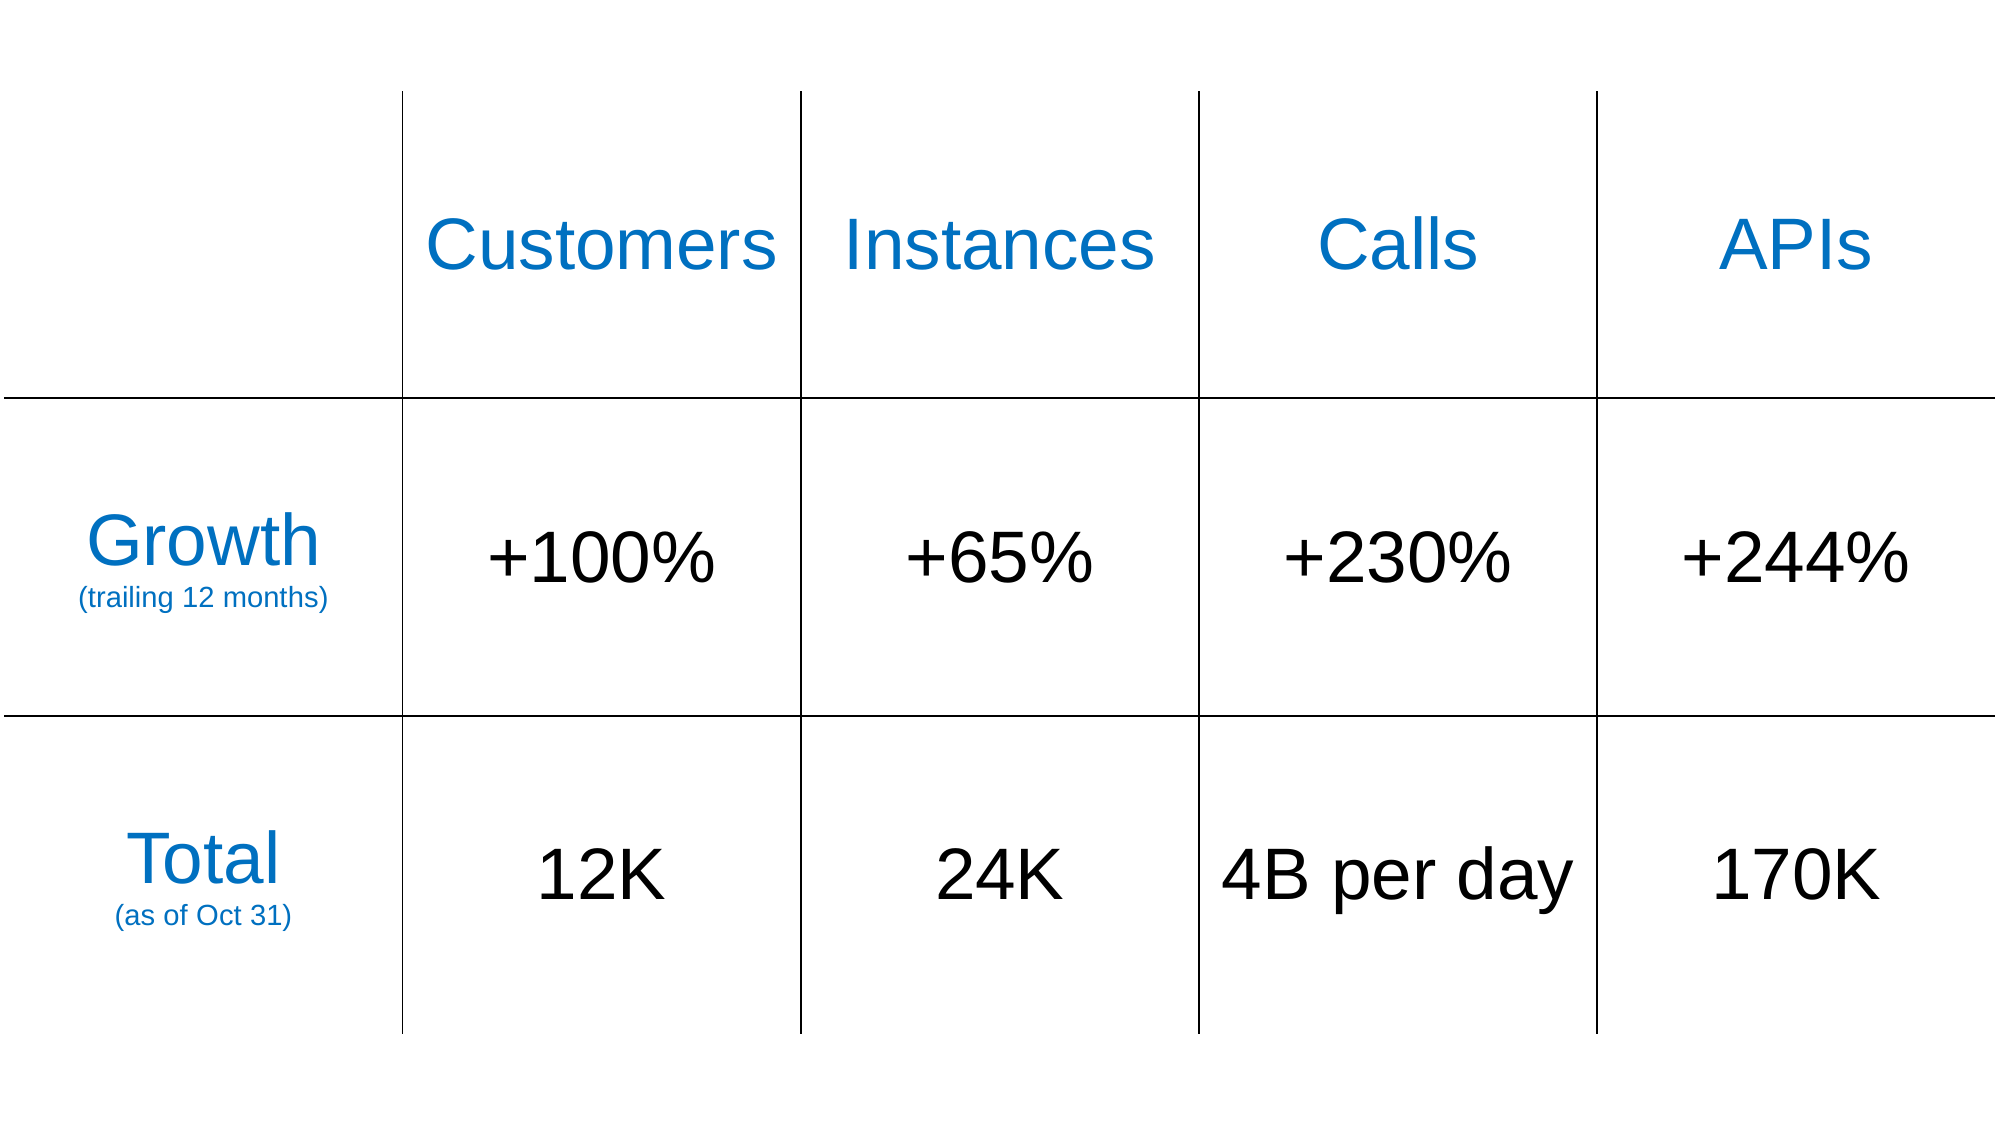

|  | Customers | Instances | Calls | APIs |
| --- | --- | --- | --- | --- |
| Growth (trailing 12 months) | +100% | +65% | +230% | +244% |
| Total (as of Oct 31) | 12K | 24K | 4B per day | 170K |